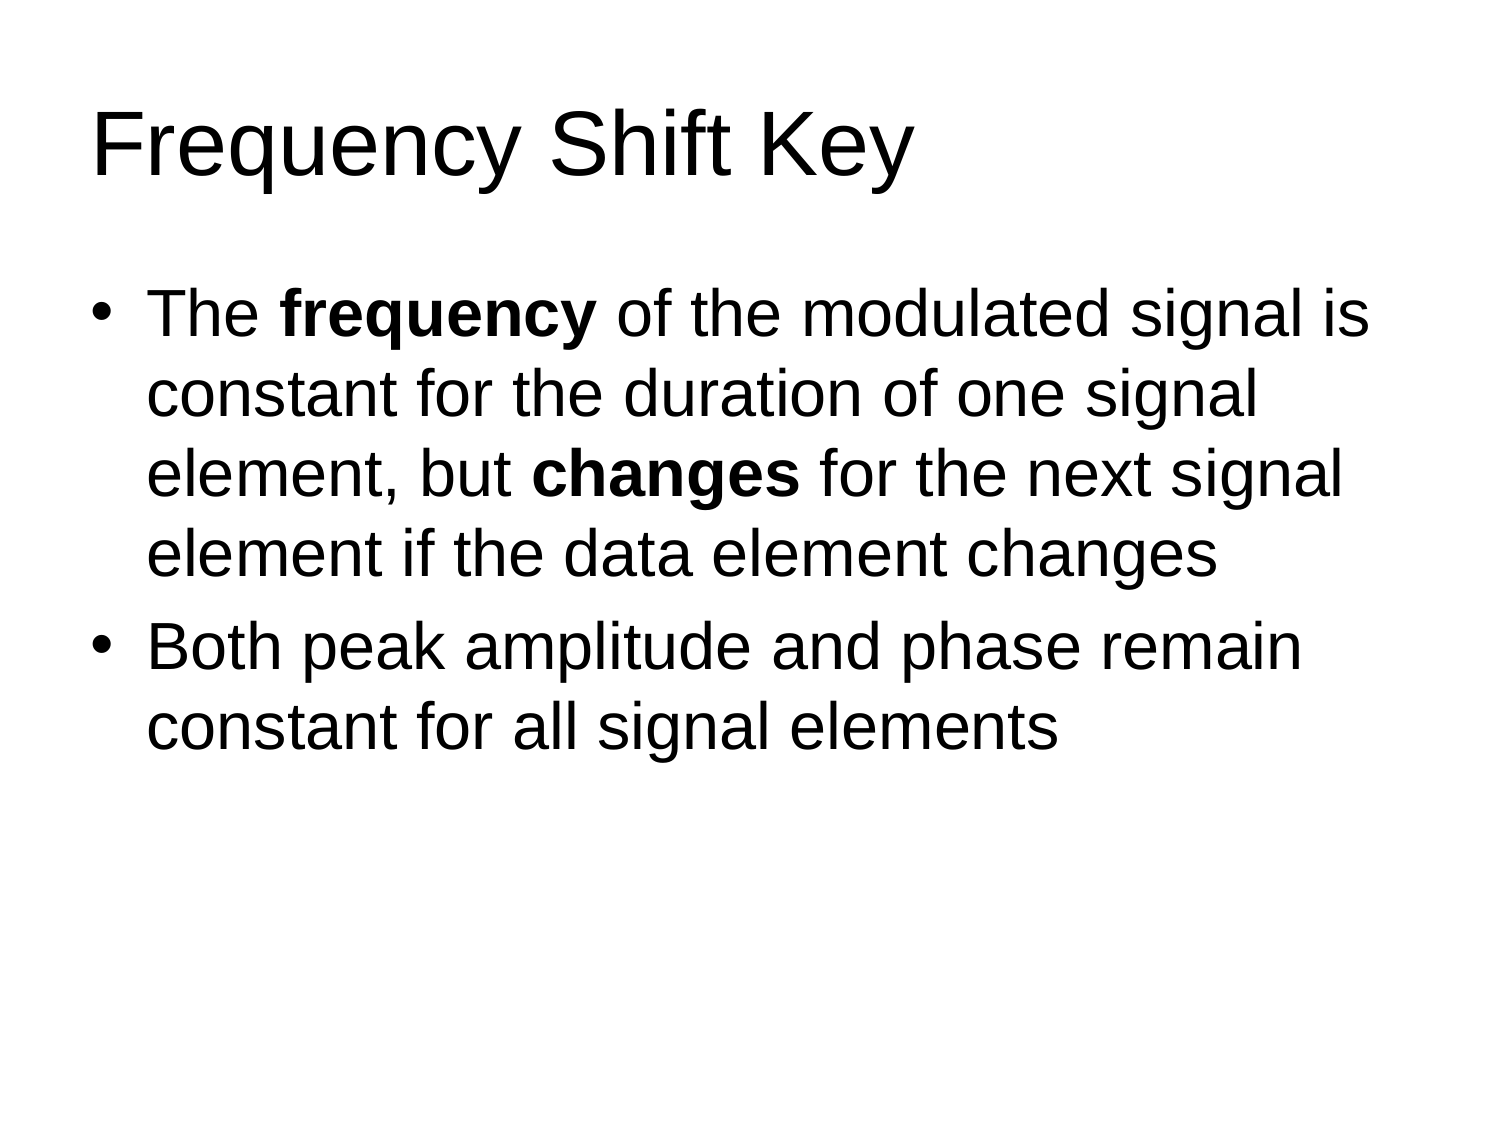

# Frequency Shift Key
The frequency of the modulated signal is constant for the duration of one signal element, but changes for the next signal element if the data element changes
Both peak amplitude and phase remain constant for all signal elements